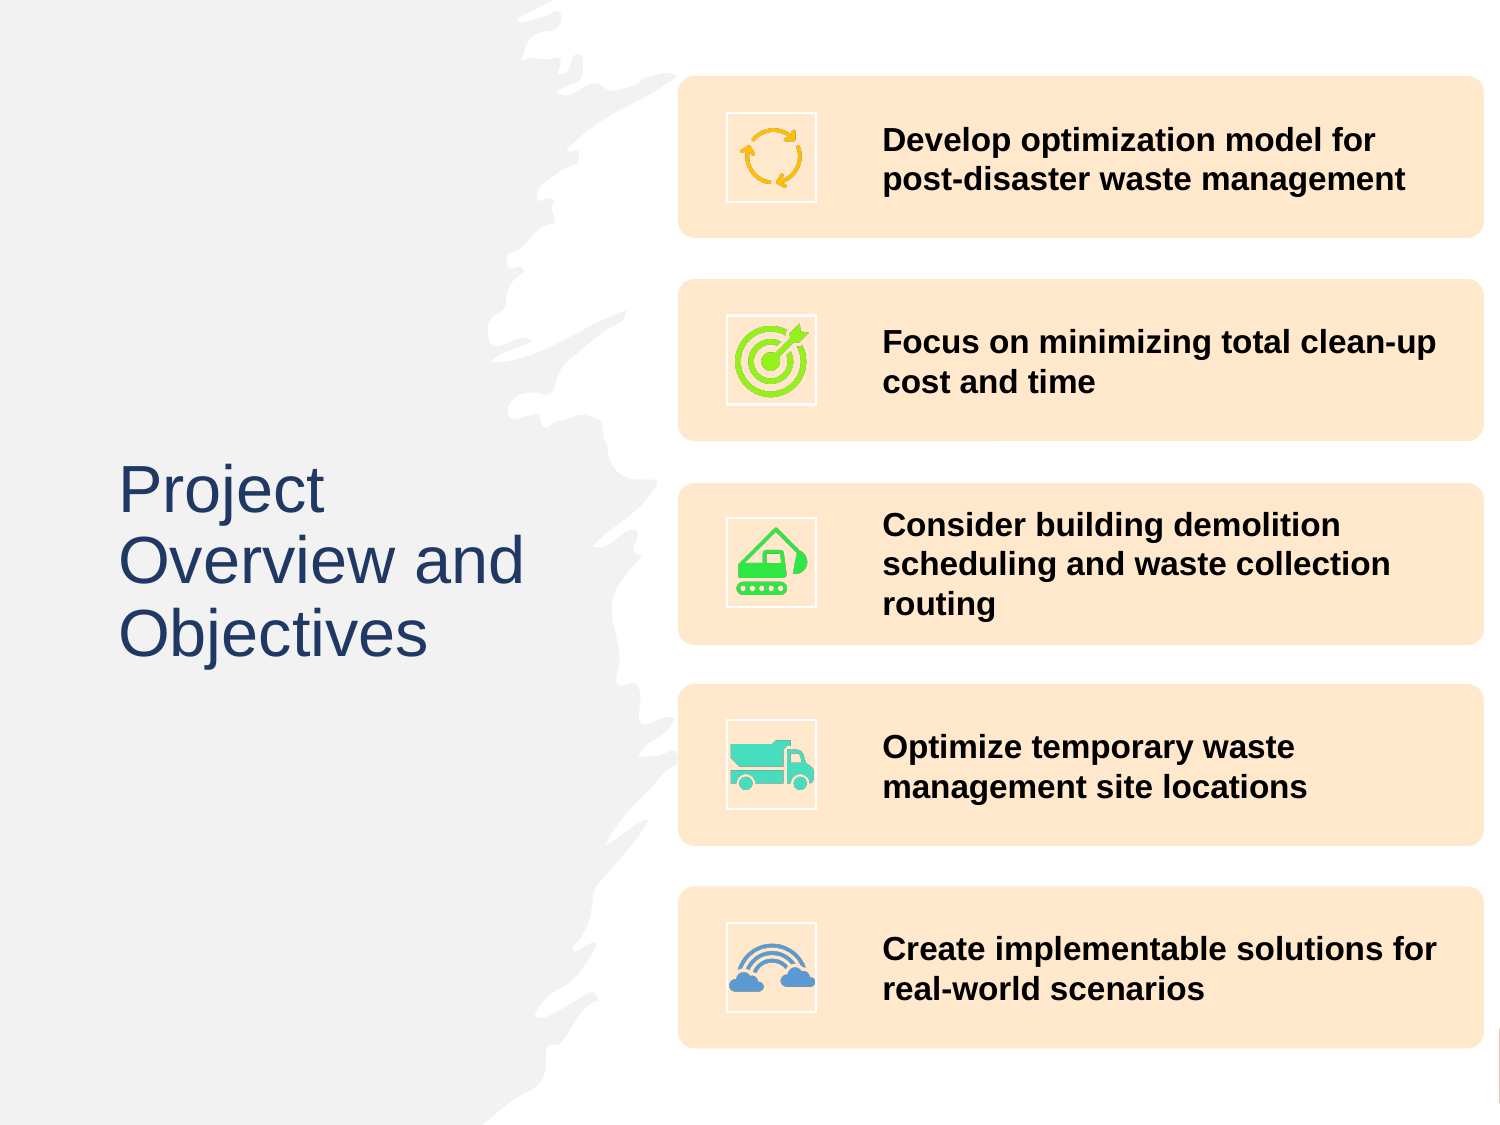

Develop optimization model for post-disaster waste management
Focus on minimizing total clean-up cost and time
Consider building demolition scheduling and waste collection routing
Optimize temporary waste management site locations
Create implementable solutions for real-world scenarios
# Project Overview and Objectives